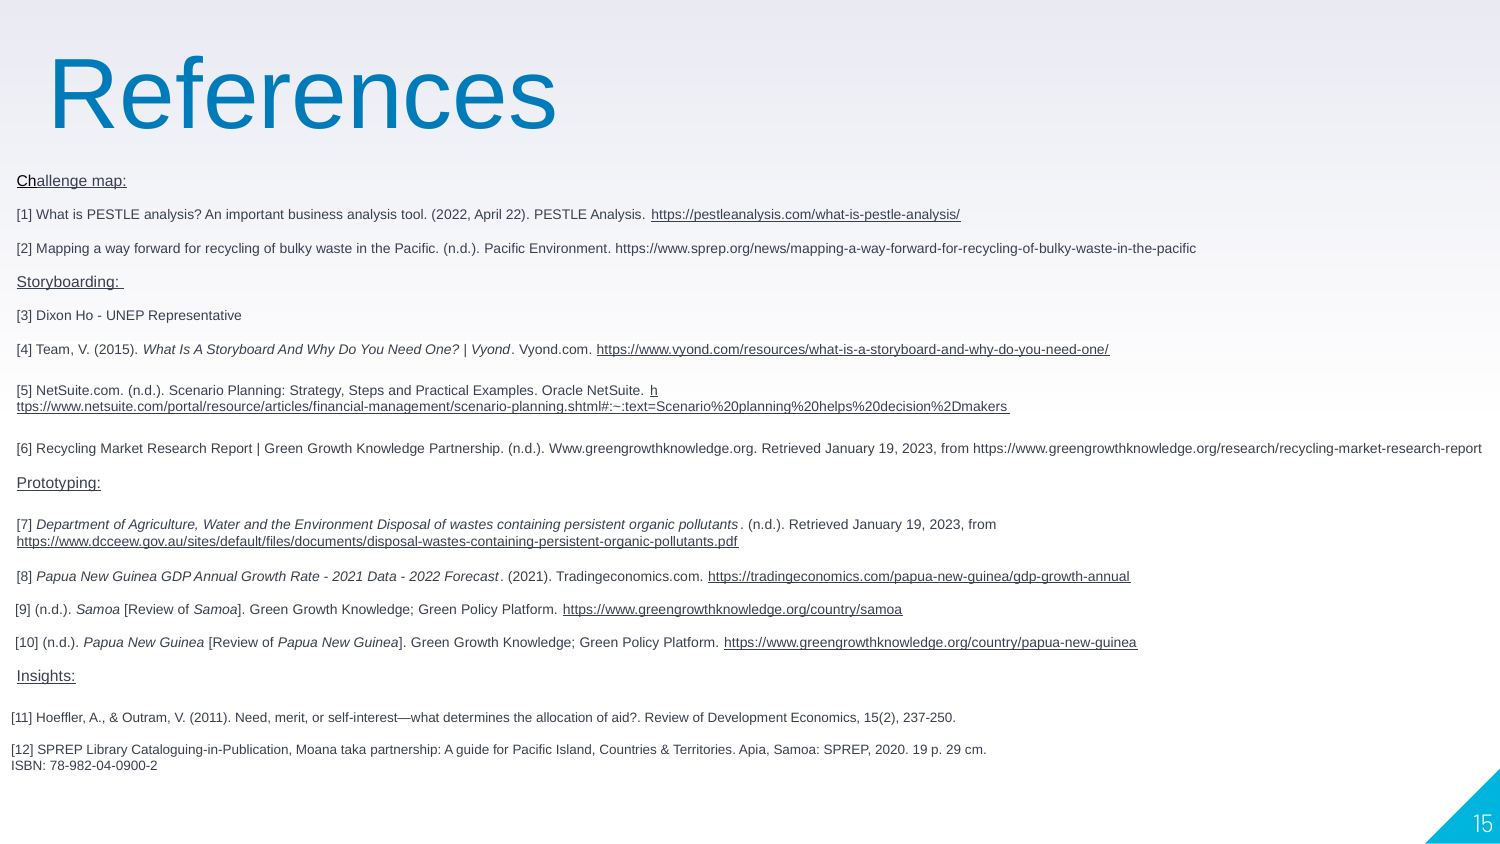

References
Challenge map:
[1] What is PESTLE analysis? An important business analysis tool. (2022, April 22). PESTLE Analysis. https://pestleanalysis.com/what-is-pestle-analysis/
[2] Mapping a way forward for recycling of bulky waste in the Pacific. (n.d.). Pacific Environment. https://www.sprep.org/news/mapping-a-way-forward-for-recycling-of-bulky-waste-in-the-pacific
Storyboarding:
[3] Dixon Ho - UNEP Representative
[4] Team, V. (2015). What Is A Storyboard And Why Do You Need One? | Vyond. Vyond.com. https://www.vyond.com/resources/what-is-a-storyboard-and-why-do-you-need-one/
[5] NetSuite.com. (n.d.). Scenario Planning: Strategy, Steps and Practical Examples. Oracle NetSuite. https://www.netsuite.com/portal/resource/articles/financial-management/scenario-planning.shtml#:~:text=Scenario%20planning%20helps%20decision%2Dmakers
[6] Recycling Market Research Report | Green Growth Knowledge Partnership. (n.d.). Www.greengrowthknowledge.org. Retrieved January 19, 2023, from https://www.greengrowthknowledge.org/research/recycling-market-research-report
Prototyping:
[7] Department of Agriculture, Water and the Environment Disposal of wastes containing persistent organic pollutants. (n.d.). Retrieved January 19, 2023, from https://www.dcceew.gov.au/sites/default/files/documents/disposal-wastes-containing-persistent-organic-pollutants.pdf
[8] Papua New Guinea GDP Annual Growth Rate - 2021 Data - 2022 Forecast. (2021). Tradingeconomics.com. https://tradingeconomics.com/papua-new-guinea/gdp-growth-annual
  [9] (n.d.). Samoa [Review of Samoa]. Green Growth Knowledge; Green Policy Platform. https://www.greengrowthknowledge.org/country/samoa
  [10] (n.d.). Papua New Guinea [Review of Papua New Guinea]. Green Growth Knowledge; Green Policy Platform. https://www.greengrowthknowledge.org/country/papua-new-guinea
Insights:
 [11] Hoeffler, A., & Outram, V. (2011). Need, merit, or self‐interest—what determines the allocation of aid?. Review of Development Economics, 15(2), 237-250.

 [12] SPREP Library Cataloguing-in-Publication, Moana taka partnership: A guide for Pacific Island, Countries & Territories. Apia, Samoa: SPREP, 2020. 19 p. 29 cm.
 ISBN: 78-982-04-0900-2

15